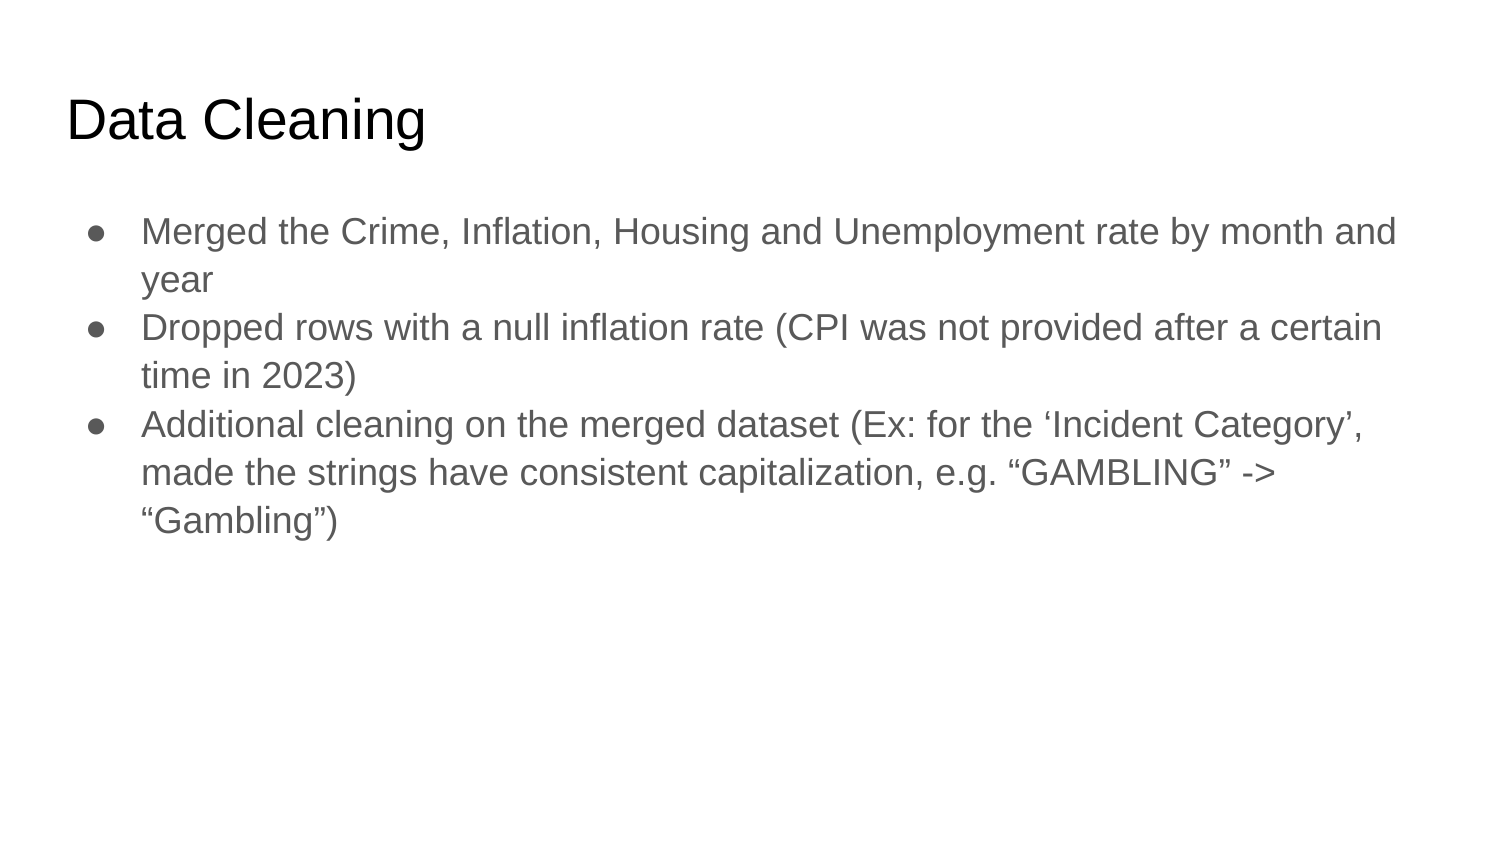

# Data Cleaning
Merged the Crime, Inflation, Housing and Unemployment rate by month and year
Dropped rows with a null inflation rate (CPI was not provided after a certain time in 2023)
Additional cleaning on the merged dataset (Ex: for the ‘Incident Category’, made the strings have consistent capitalization, e.g. “GAMBLING” -> “Gambling”)